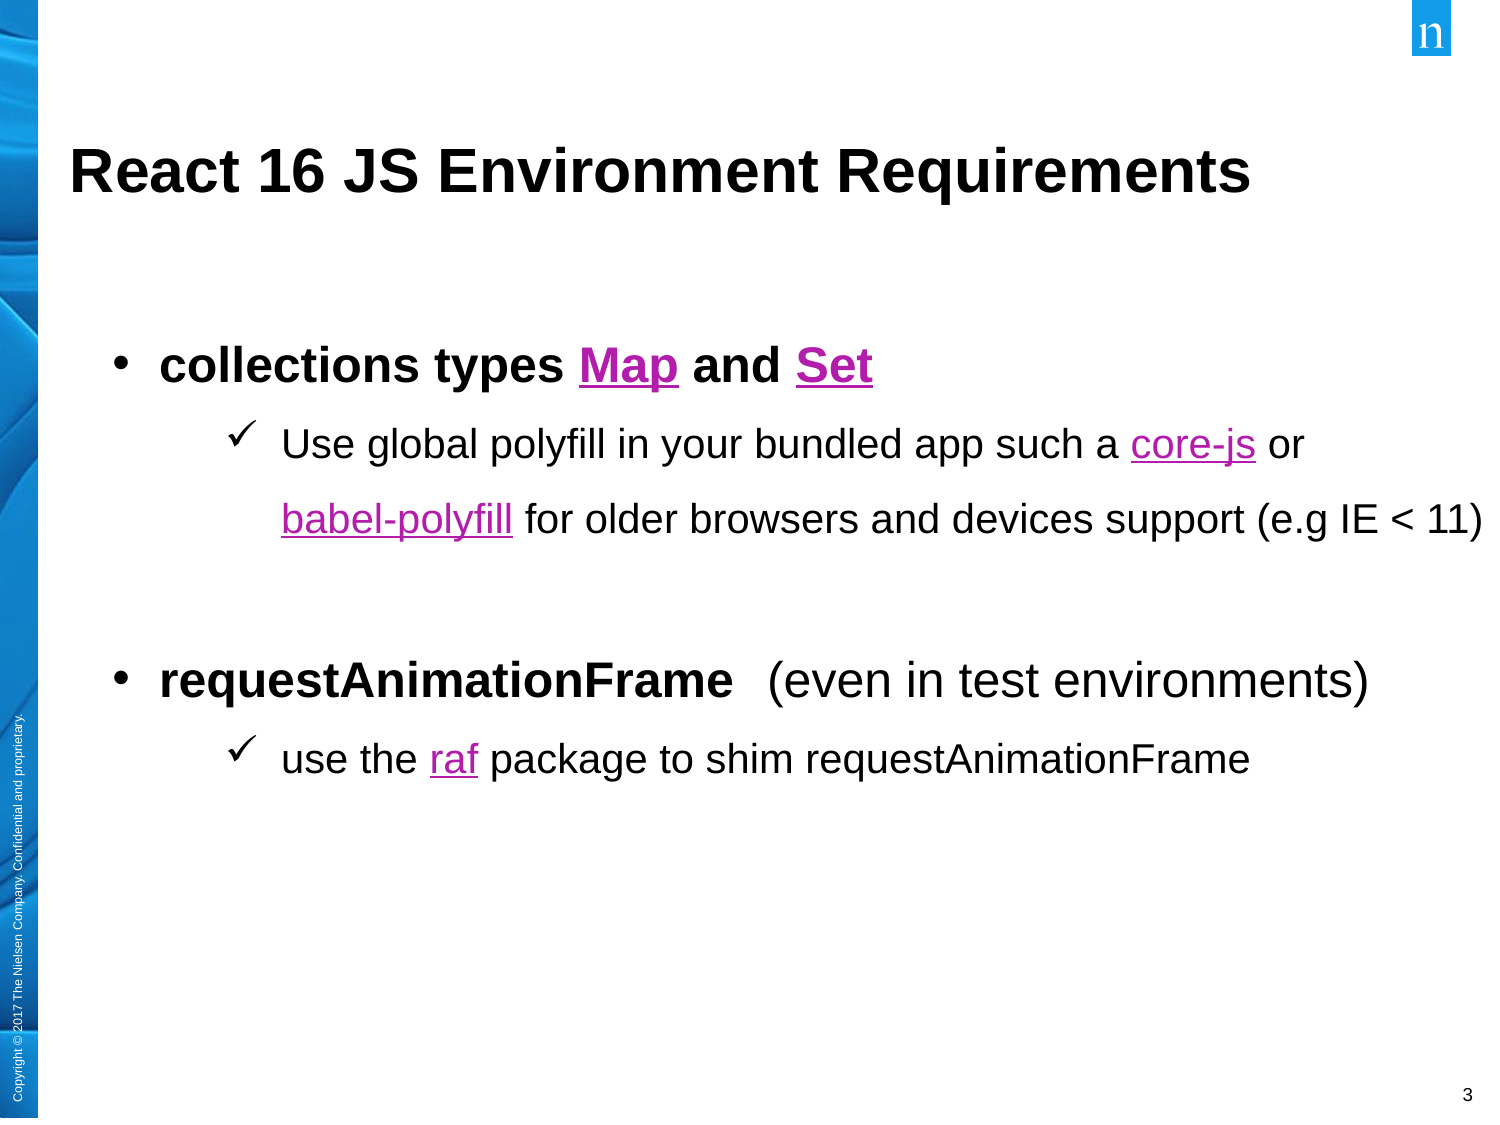

# React 16 JS Environment Requirements
collections types Map and Set
Use global polyfill in your bundled app such a core-js or babel-polyfill for older browsers and devices support (e.g IE < 11)

requestAnimationFrame    (even in test environments)
use the raf package to shim requestAnimationFrame